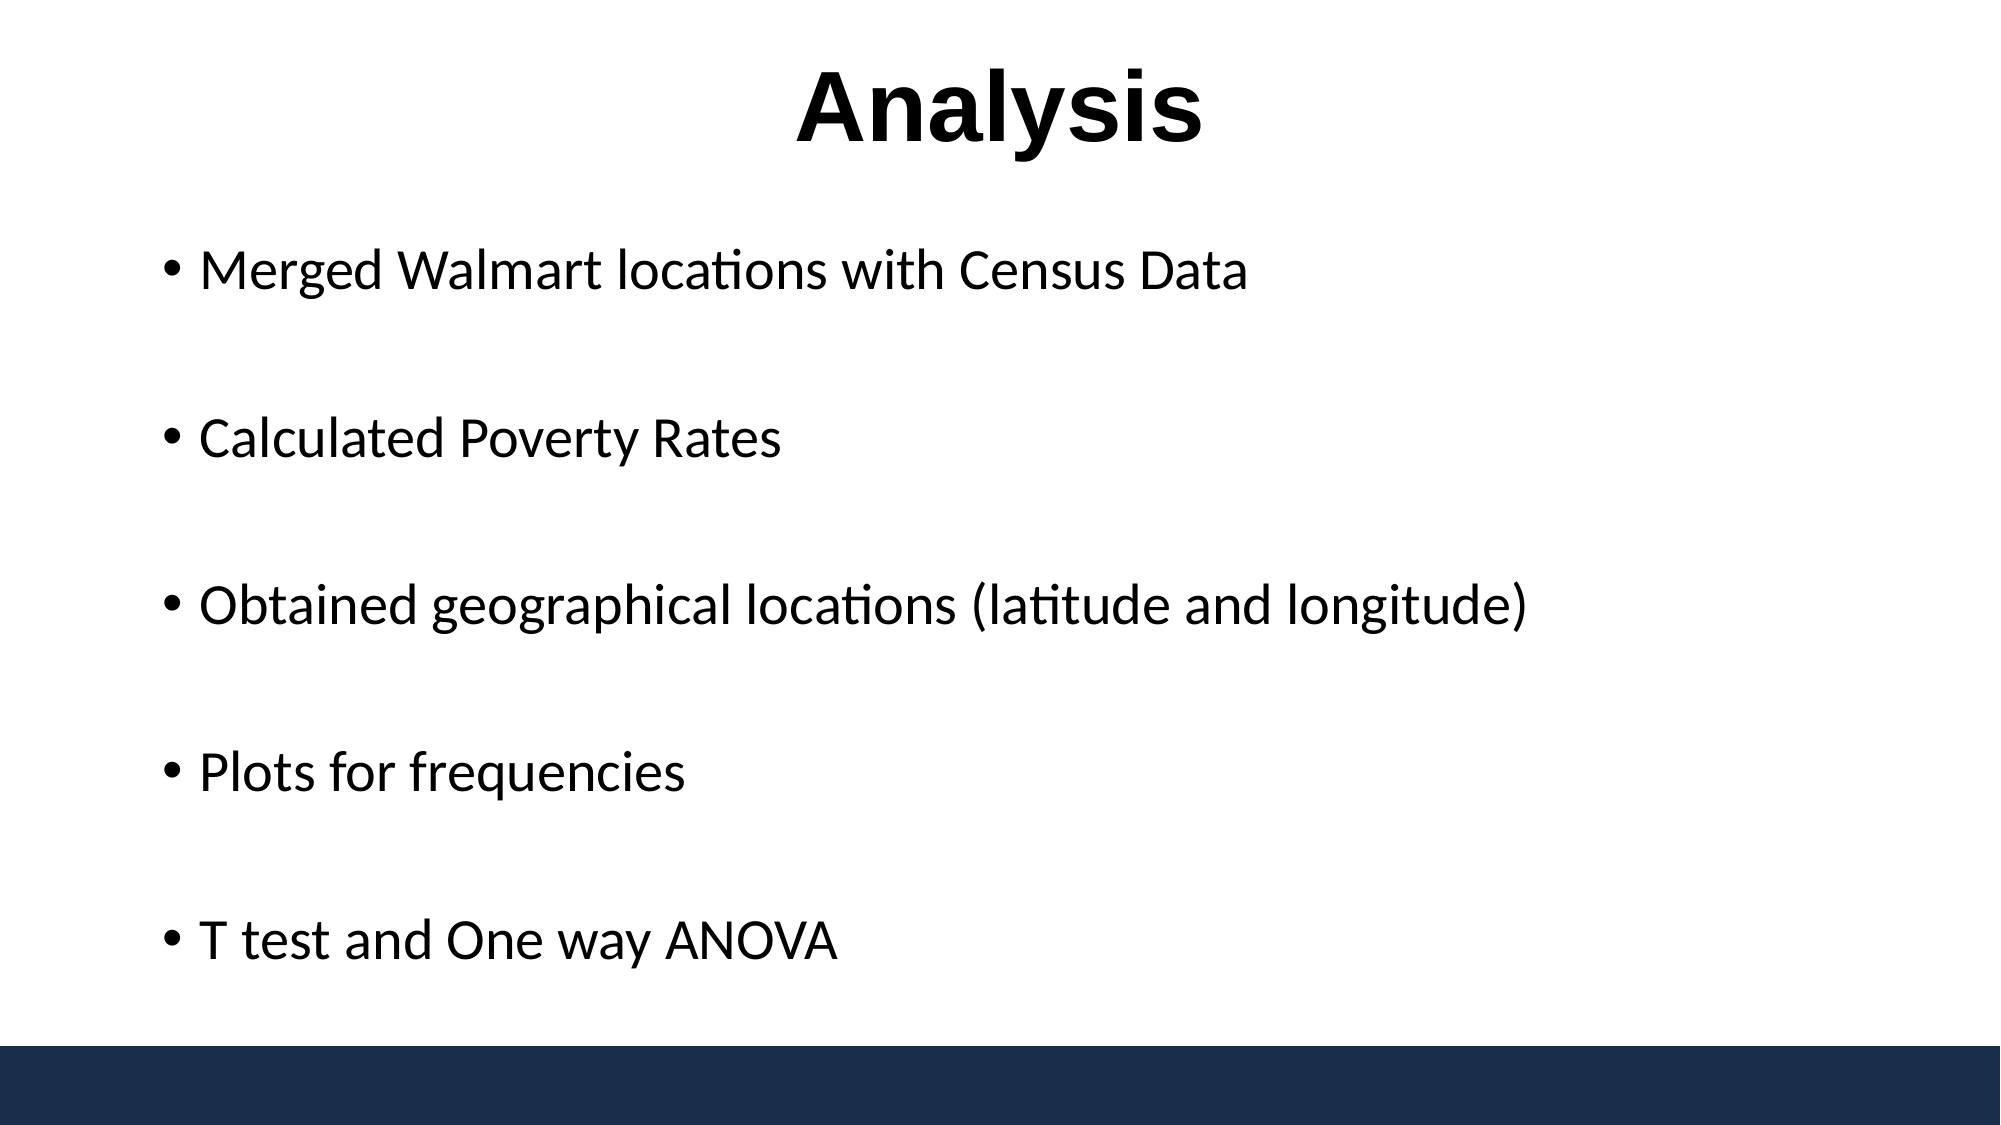

# Analysis
Merged Walmart locations with Census Data

Calculated Poverty Rates

Obtained geographical locations (latitude and longitude)

Plots for frequencies

T test and One way ANOVA